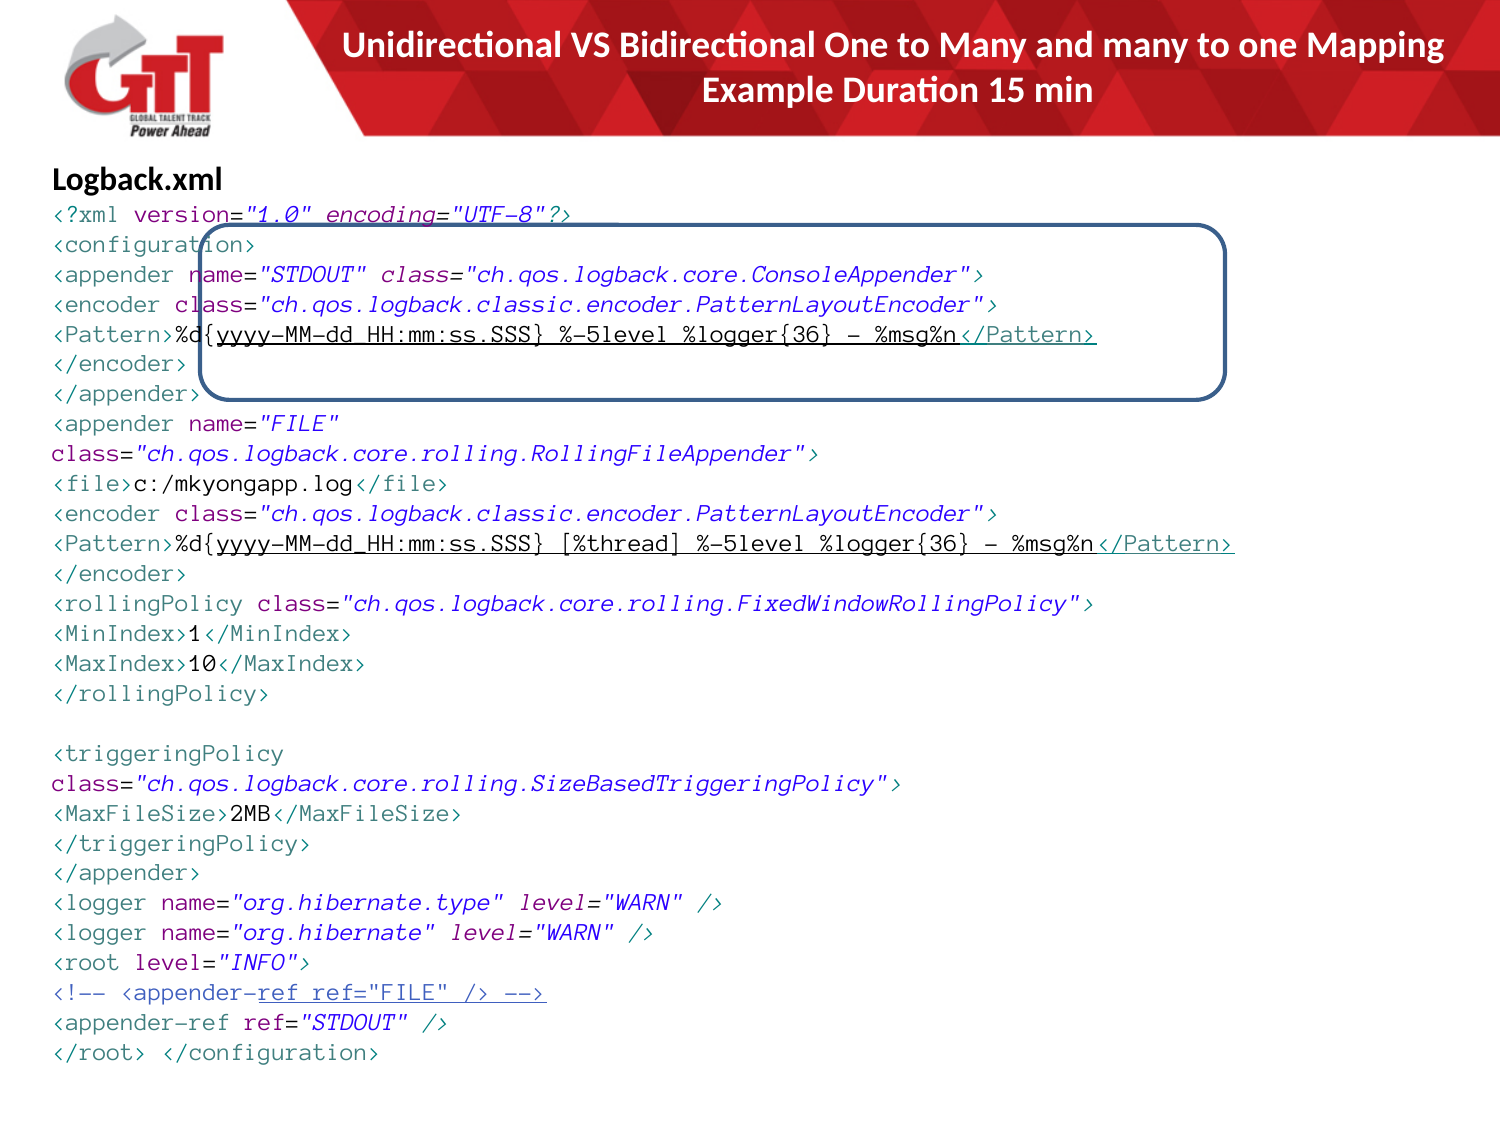

# Unidirectional VS Bidirectional One to Many and many to one Mapping Example Duration 15 min
Logback.xml
<?xml version="1.0" encoding="UTF-8"?>
<configuration>
<appender name="STDOUT" class="ch.qos.logback.core.ConsoleAppender">
<encoder class="ch.qos.logback.classic.encoder.PatternLayoutEncoder">
<Pattern>%d{yyyy-MM-dd_HH:mm:ss.SSS} %-5level %logger{36} - %msg%n</Pattern>
</encoder>
</appender>
<appender name="FILE"
class="ch.qos.logback.core.rolling.RollingFileAppender">
<file>c:/mkyongapp.log</file>
<encoder class="ch.qos.logback.classic.encoder.PatternLayoutEncoder">
<Pattern>%d{yyyy-MM-dd_HH:mm:ss.SSS} [%thread] %-5level %logger{36} - %msg%n</Pattern>
</encoder>
<rollingPolicy class="ch.qos.logback.core.rolling.FixedWindowRollingPolicy">
<MinIndex>1</MinIndex>
<MaxIndex>10</MaxIndex>
</rollingPolicy>

<triggeringPolicy
class="ch.qos.logback.core.rolling.SizeBasedTriggeringPolicy">
<MaxFileSize>2MB</MaxFileSize>
</triggeringPolicy>
</appender>
<logger name="org.hibernate.type" level="WARN" />
<logger name="org.hibernate" level="WARN" />
<root level="INFO">
<!-- <appender-ref ref="FILE" /> -->
<appender-ref ref="STDOUT" />
</root> </configuration>